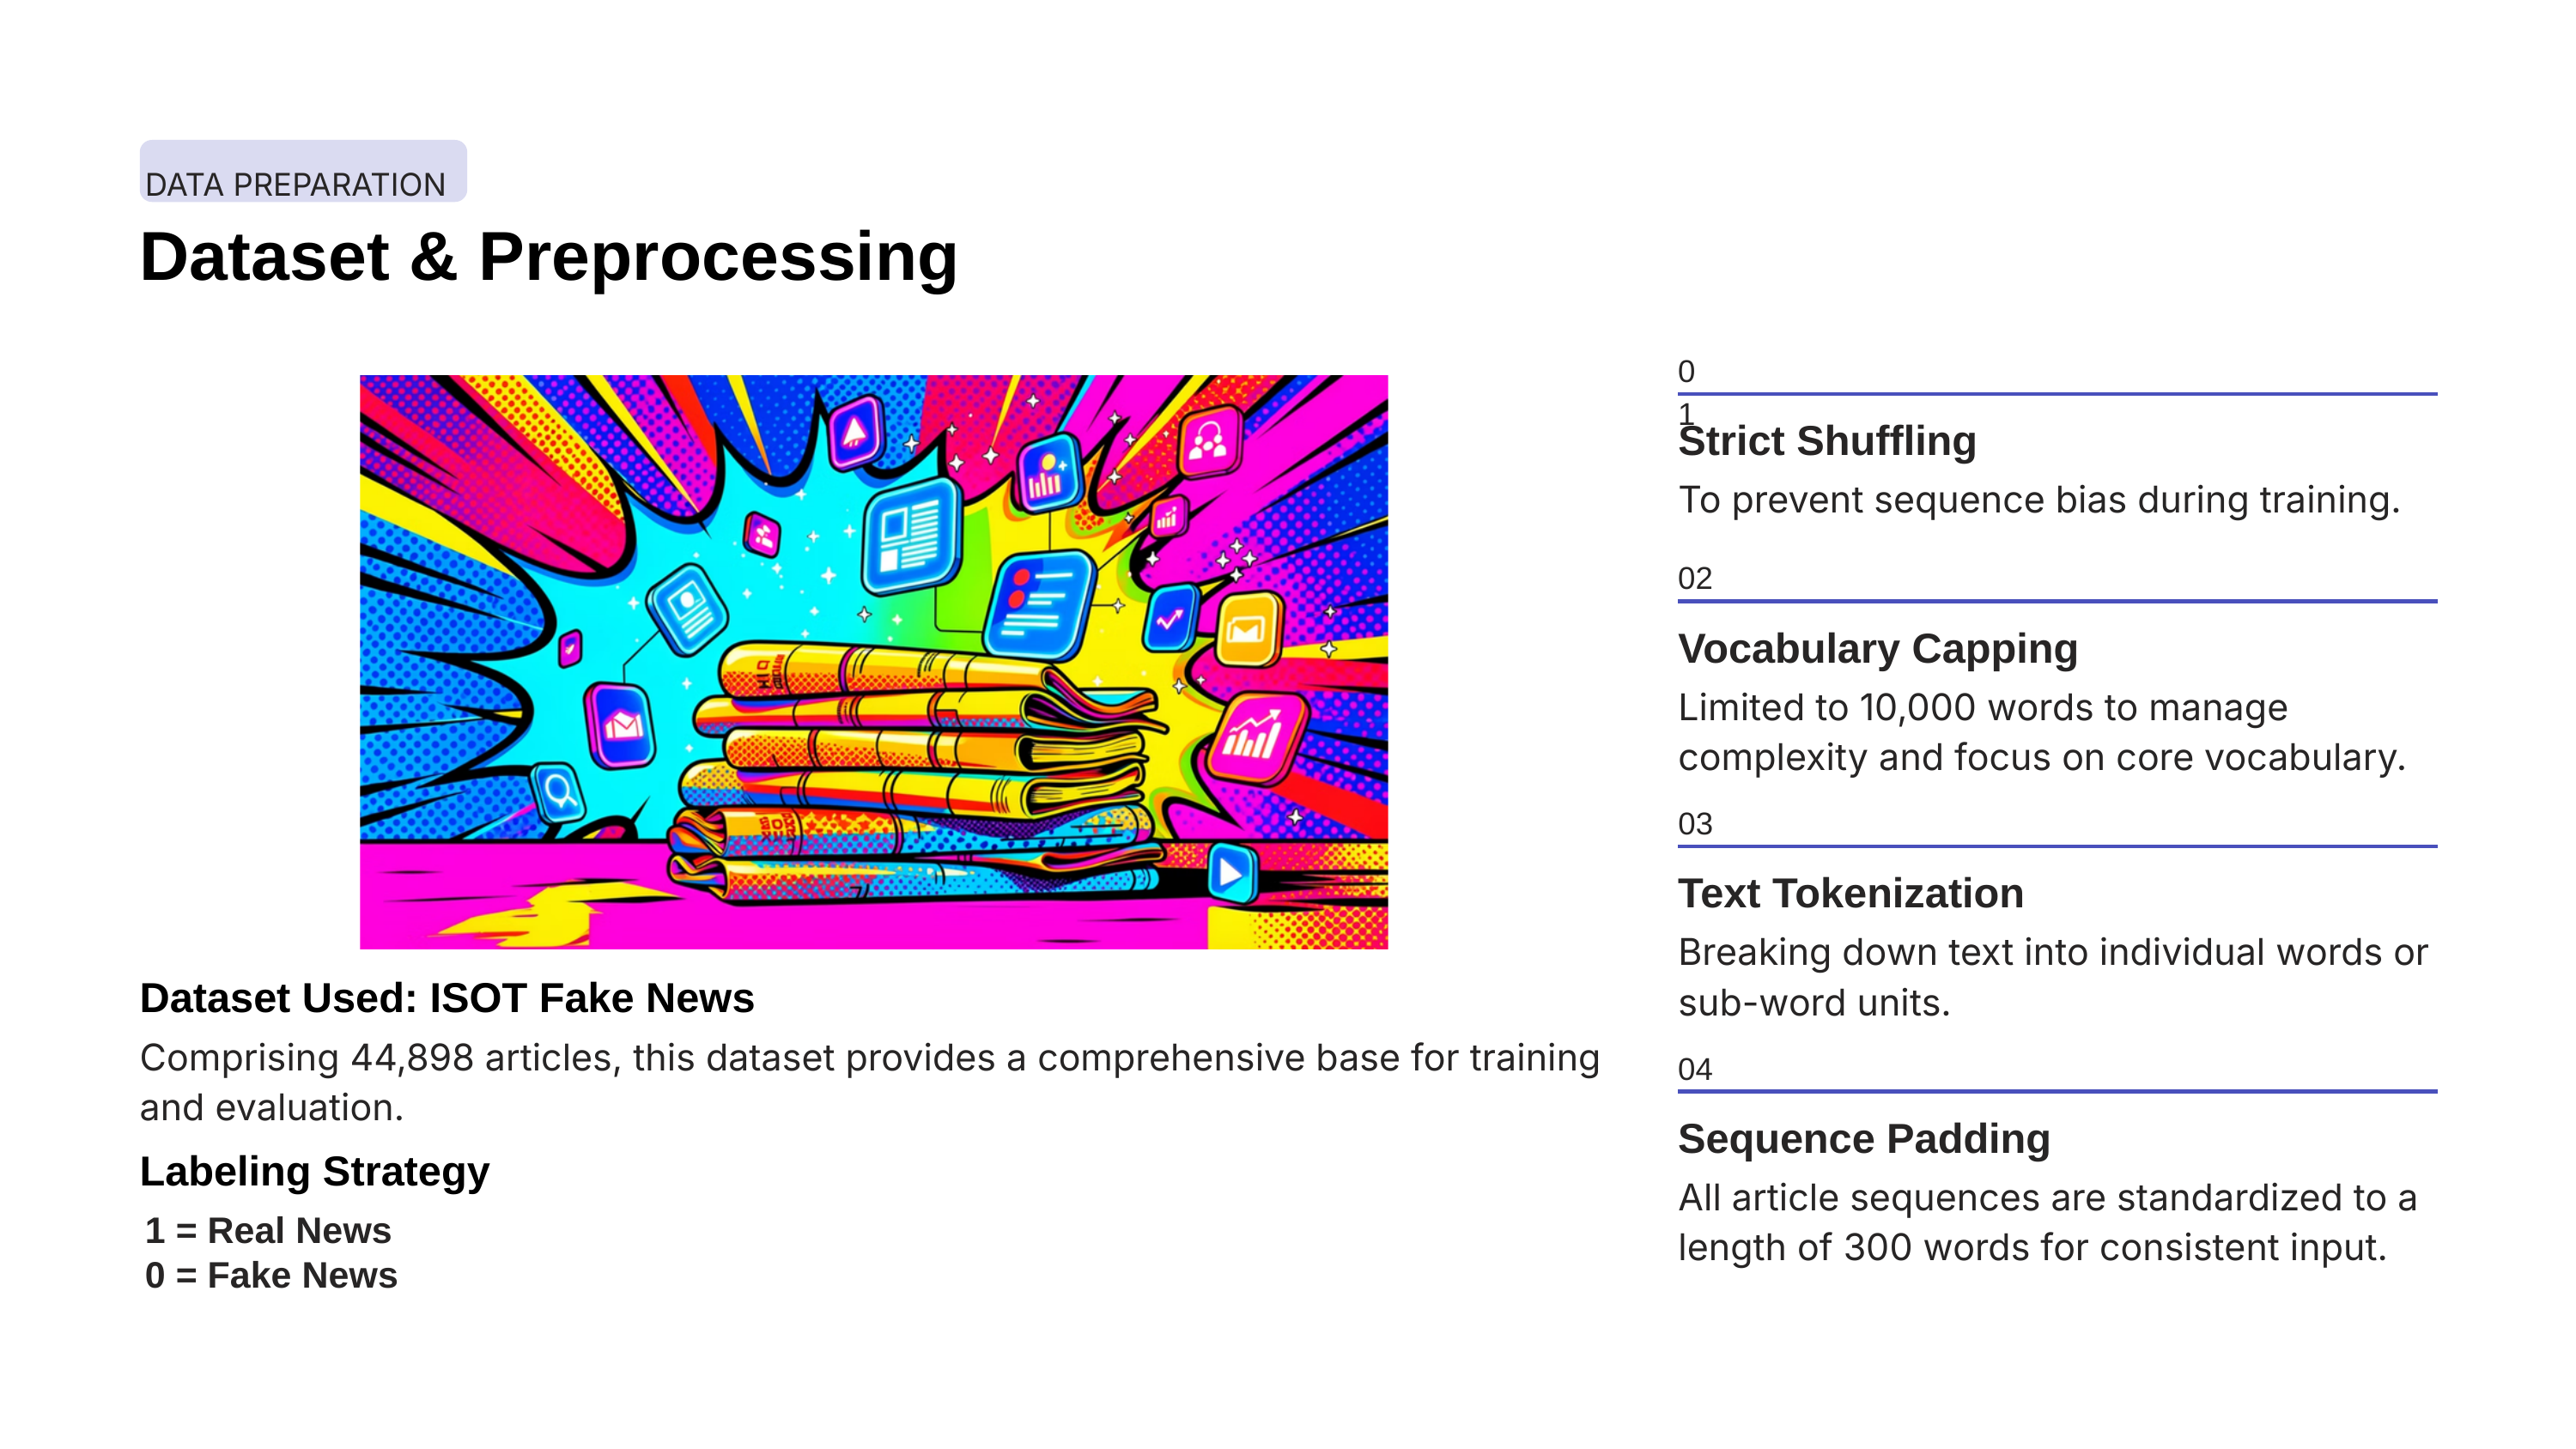

DATA PREPARATION
Dataset & Preprocessing
01

Strict Shuffling
To prevent sequence bias during training.
02

Vocabulary Capping
Limited to 10,000 words to manage complexity and focus on core vocabulary.
03

Text Tokenization
Breaking down text into individual words or sub-word units.
Dataset Used: ISOT Fake News
Comprising 44,898 articles, this dataset provides a comprehensive base for training and evaluation.
04

Sequence Padding
Labeling Strategy
All article sequences are standardized to a length of 300 words for consistent input.
1 = Real News
0 = Fake News